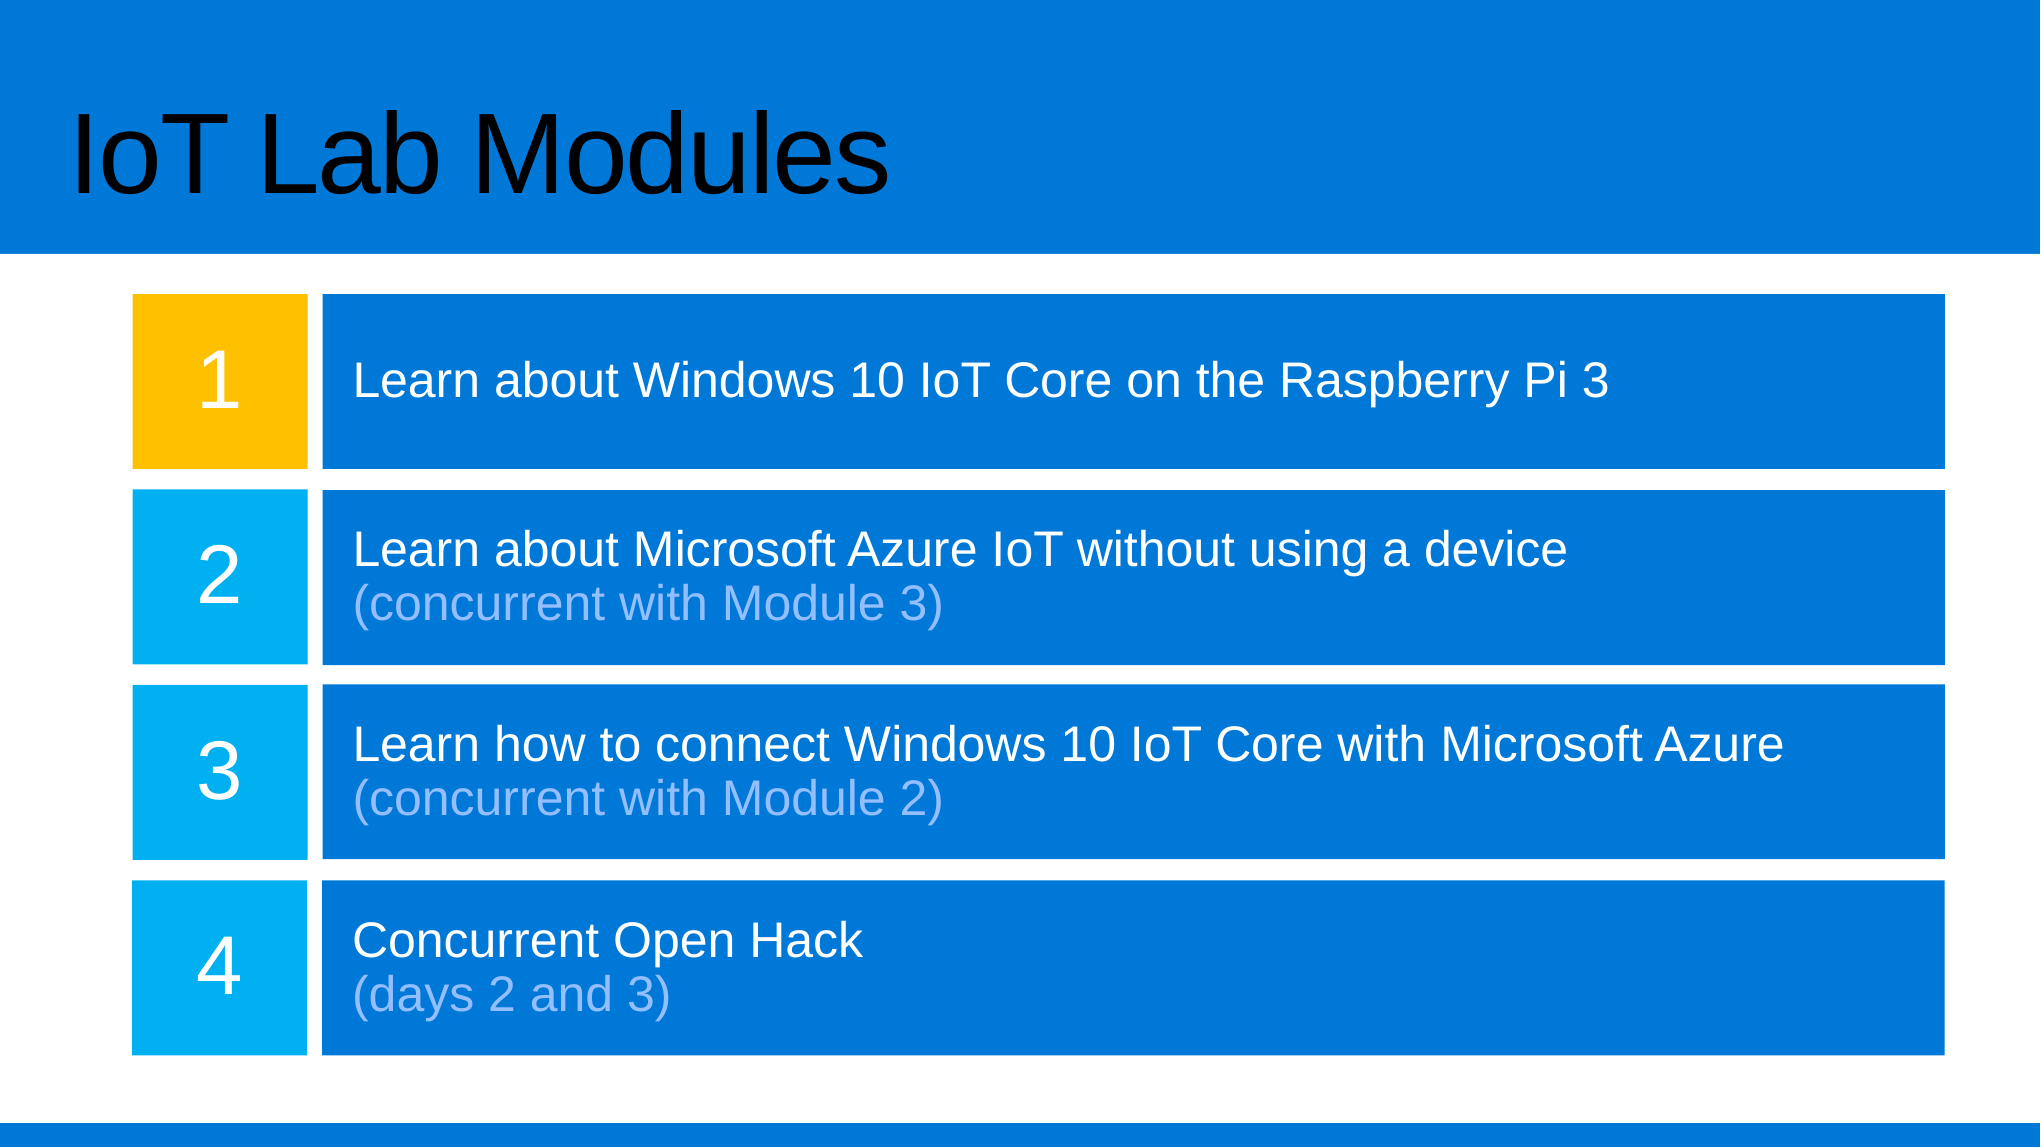

# IoT Lab Modules

1
Learn about Windows 10 IoT Core on the Raspberry Pi 3

2
Learn about Microsoft Azure IoT without using a device
(concurrent with Module 3)
Learn how to connect Windows 10 IoT Core with Microsoft Azure
(concurrent with Module 2)
3
4
Concurrent Open Hack
(days 2 and 3)